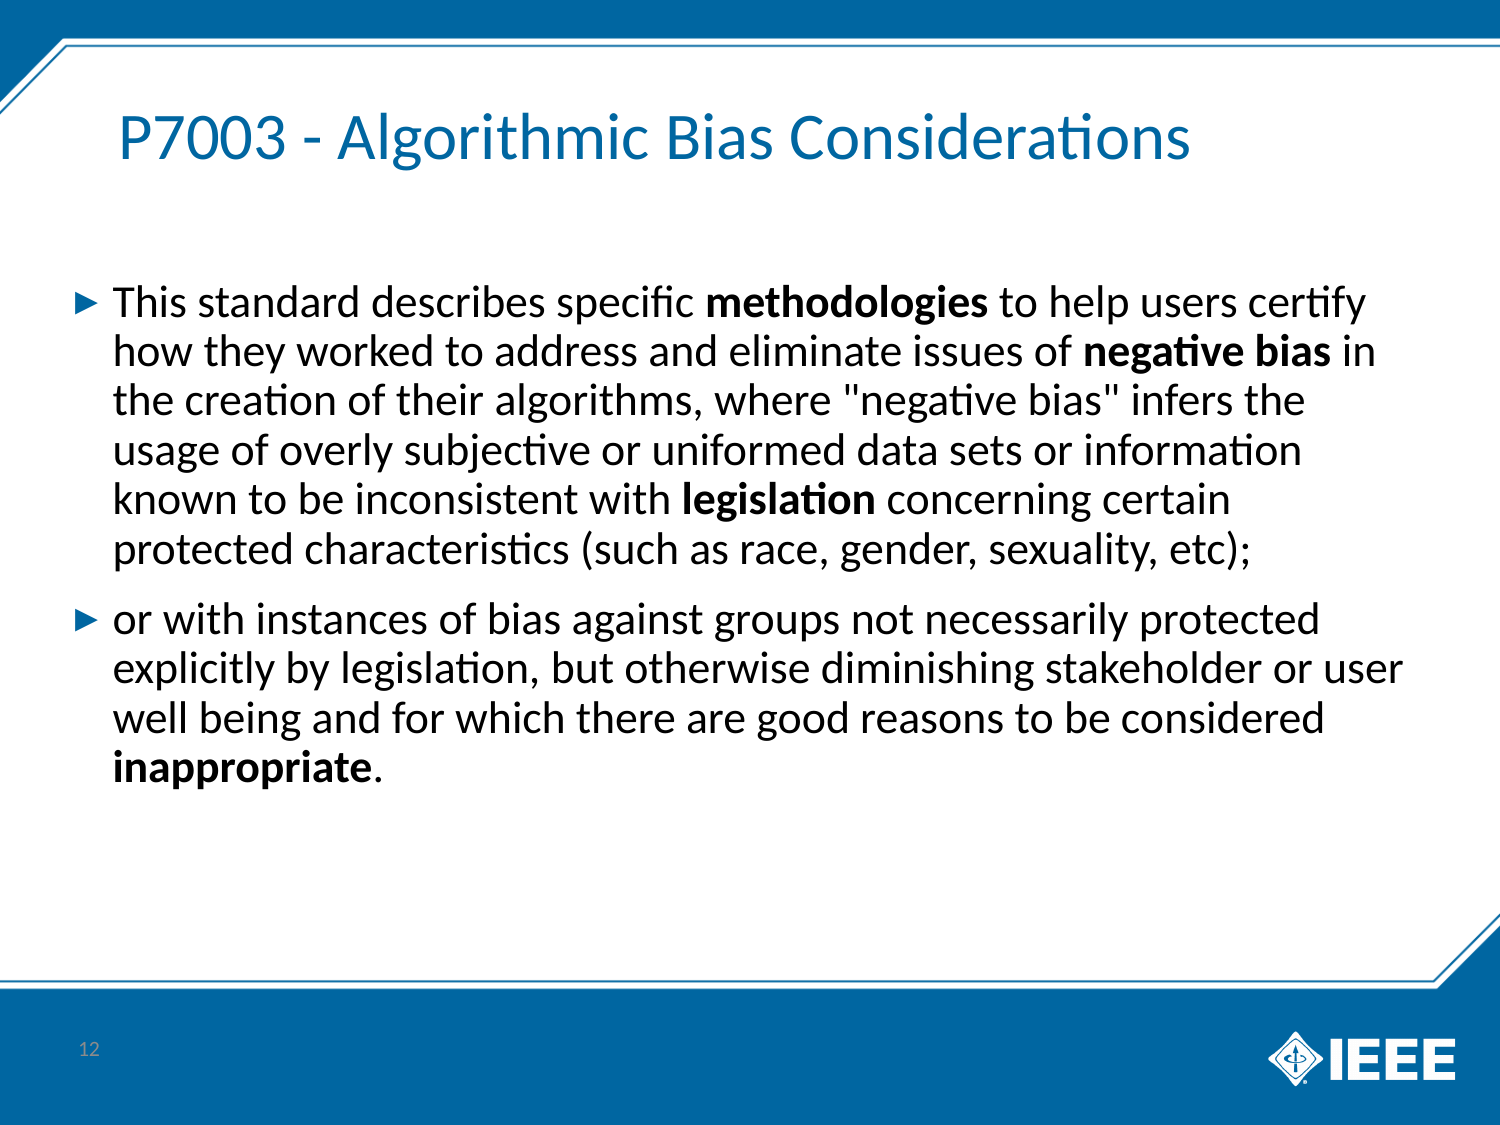

# P7003 - Algorithmic Bias Considerations
This standard describes specific methodologies to help users certify how they worked to address and eliminate issues of negative bias in the creation of their algorithms, where "negative bias" infers the usage of overly subjective or uniformed data sets or information known to be inconsistent with legislation concerning certain protected characteristics (such as race, gender, sexuality, etc);
or with instances of bias against groups not necessarily protected explicitly by legislation, but otherwise diminishing stakeholder or user well being and for which there are good reasons to be considered inappropriate.

12